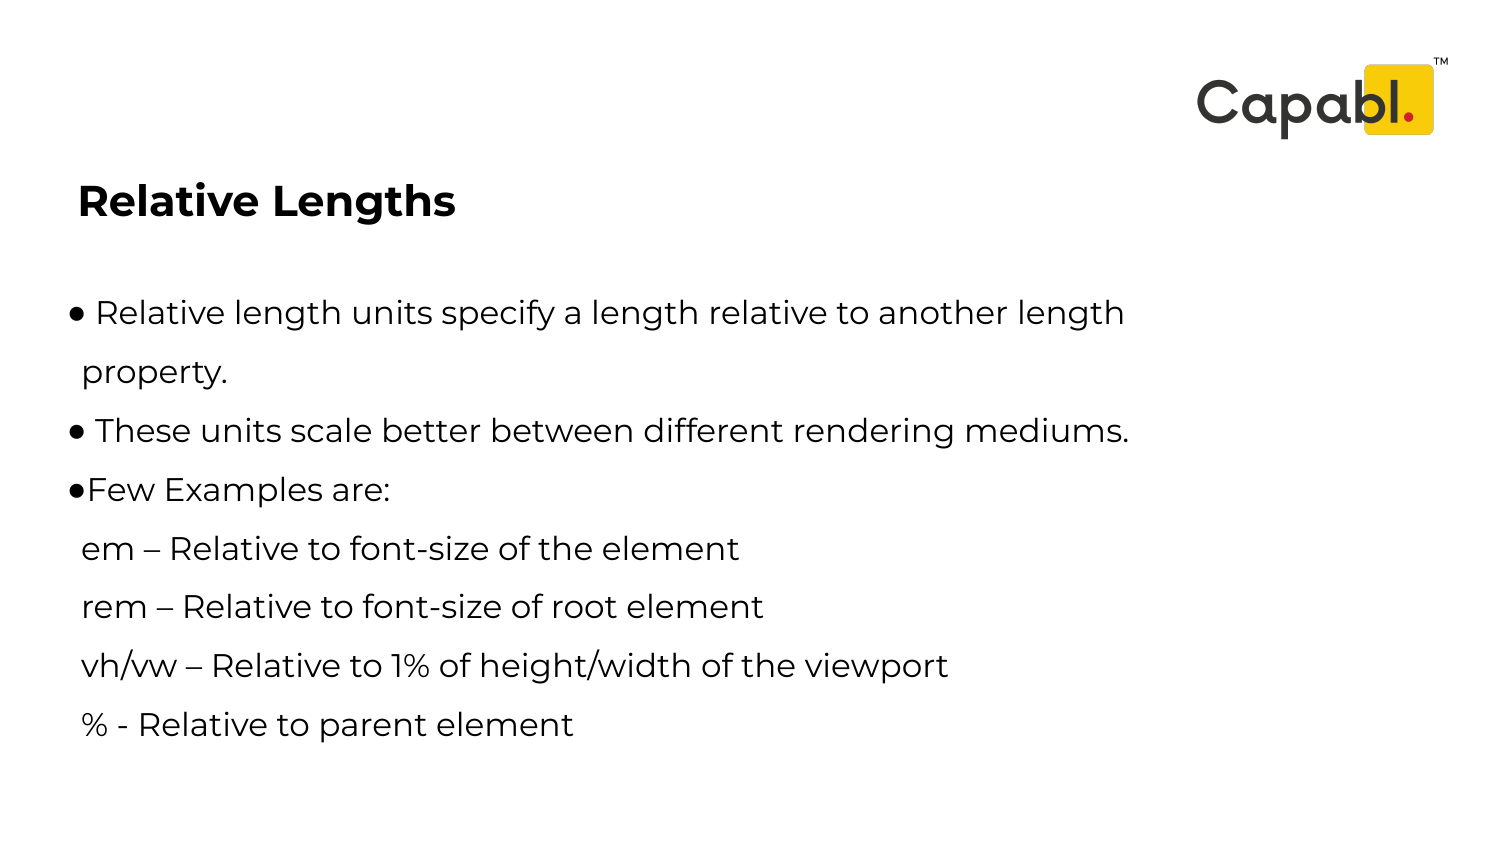

Relative Lengths
# Relative length units specify a length relative to another length property.
 These units scale better between different rendering mediums.
Few Examples are:
em – Relative to font-size of the element
rem – Relative to font-size of root element
vh/vw – Relative to 1% of height/width of the viewport
% - Relative to parent element